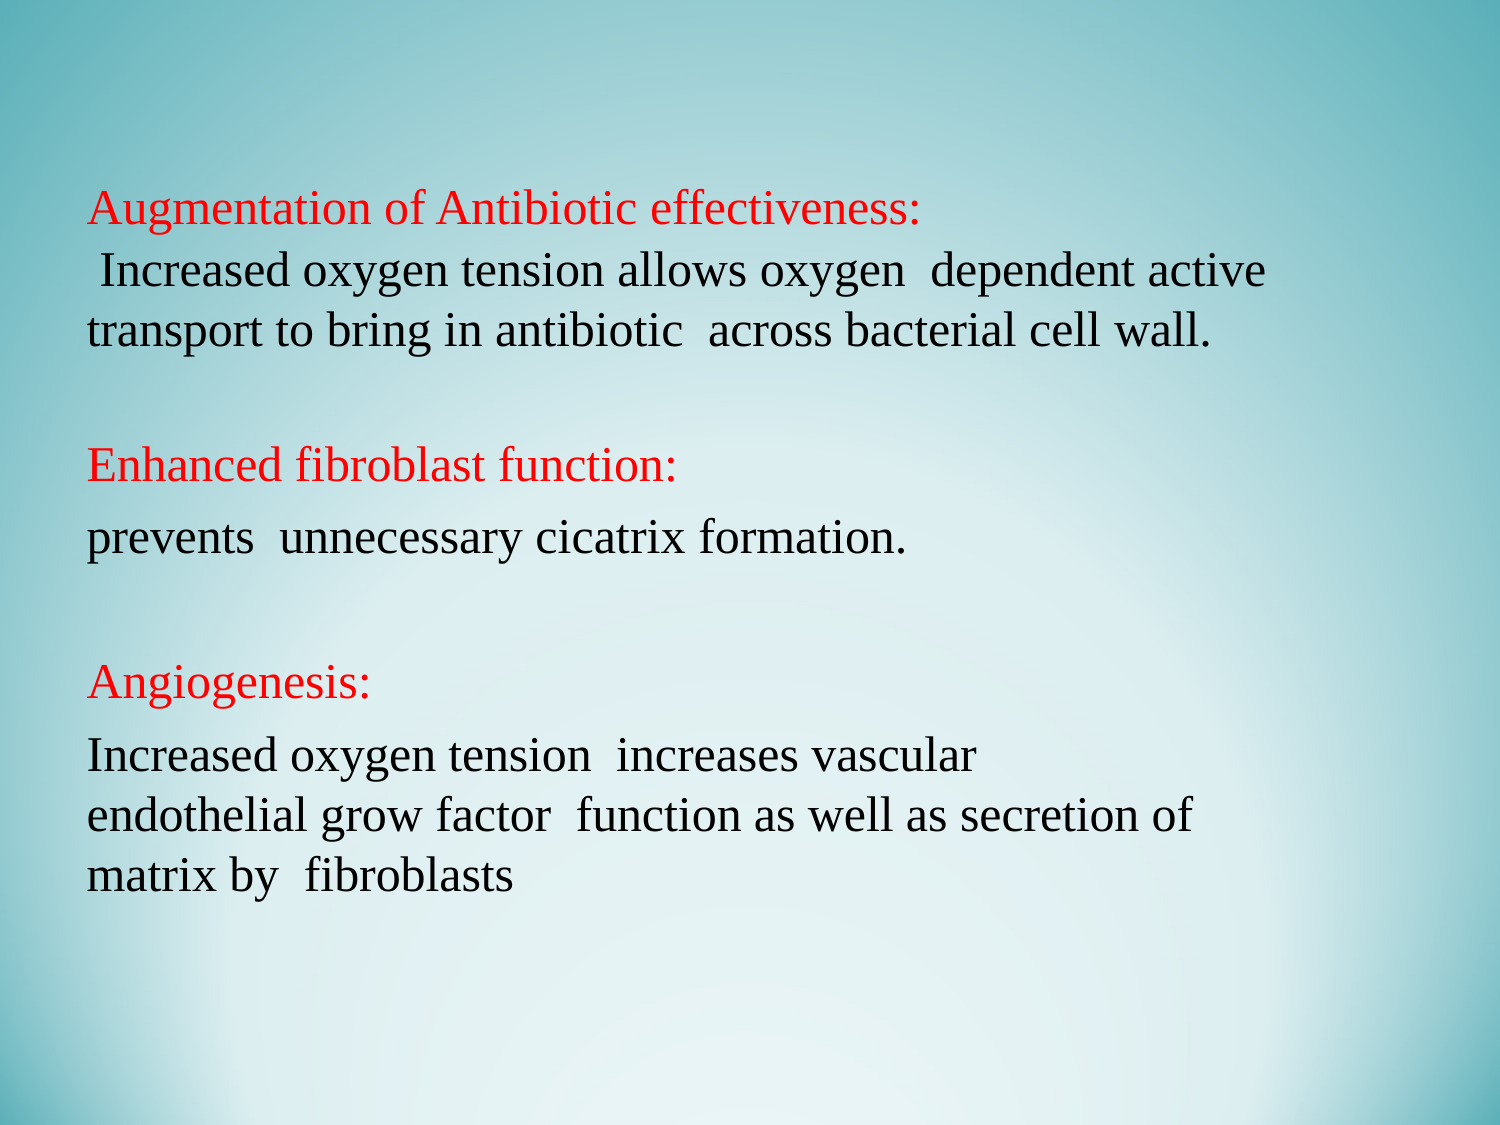

Augmentation of Antibiotic effectiveness:
 Increased oxygen tension allows oxygen  dependent active transport to bring in antibiotic  across bacterial cell wall.

Enhanced fibroblast function:
prevents  unnecessary cicatrix formation.

Angiogenesis:
Increased oxygen tension  increases vascular endothelial grow factor  function as well as secretion of matrix by  fibroblasts